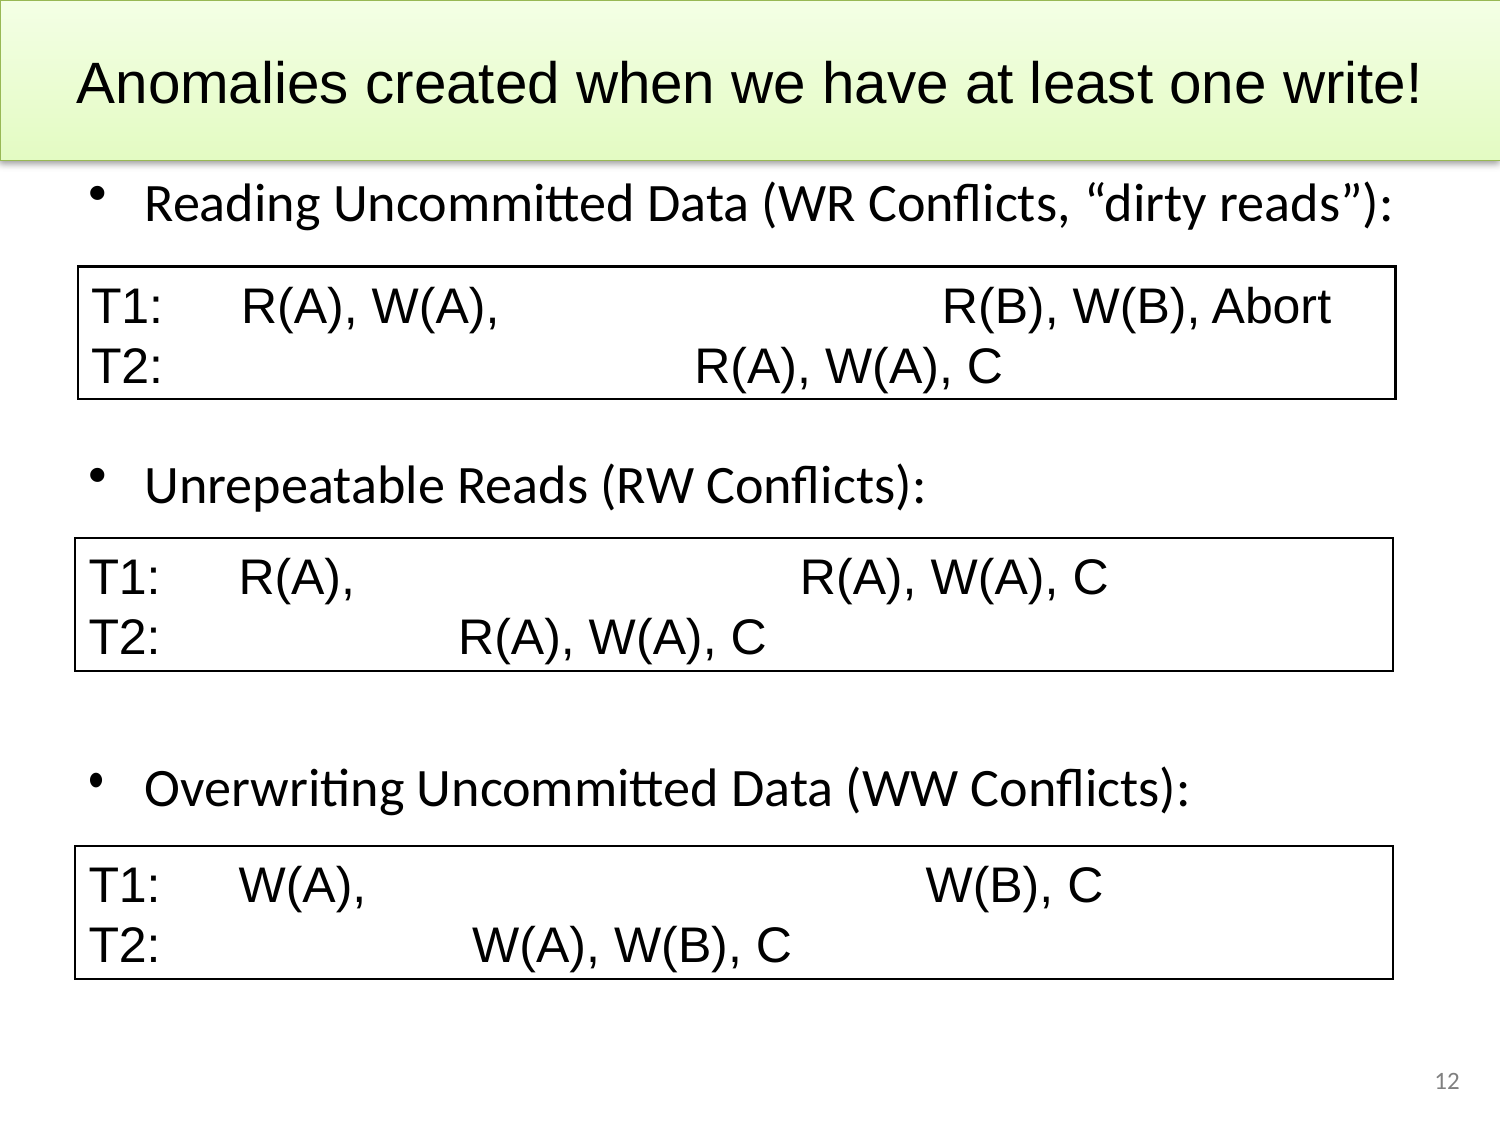

Anomalies created when we have at least one write!
# Anomalies with Interleaved Execution
Reading Uncommitted Data (WR Conflicts, “dirty reads”):

Unrepeatable Reads (RW Conflicts):

Overwriting Uncommitted Data (WW Conflicts):

T1: 	R(A), W(A),   	                  R(B), W(B), Abort
T2:			           R(A), W(A), C
T1:	R(A),  		       	        R(A), W(A), C
T2:		     R(A), W(A), C
T1:	W(A),  		                 W(B), C
T2:		      W(A), W(B), C
12